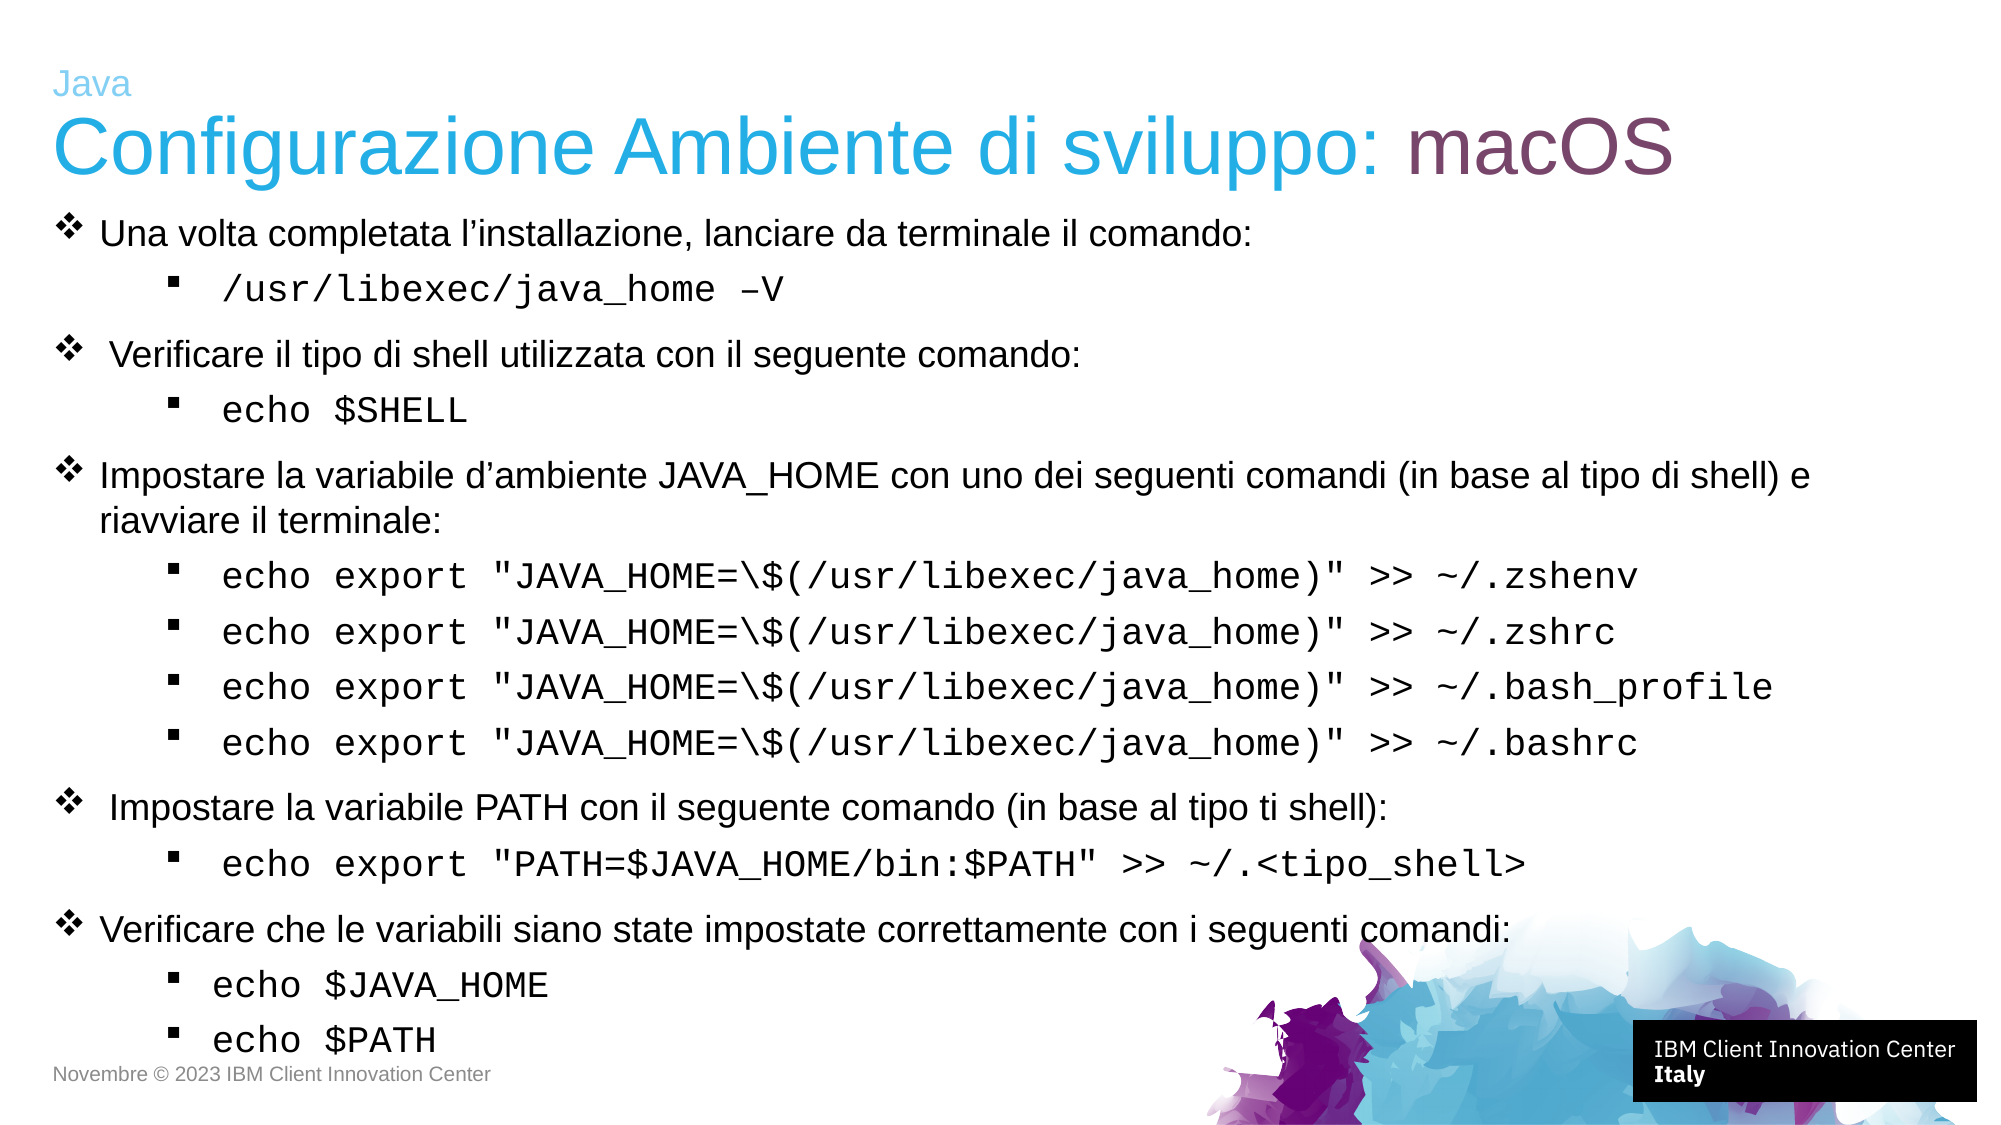

Java
# Configurazione Ambiente di sviluppo: macOS
Una volta completata l’installazione, lanciare da terminale il comando:
/usr/libexec/java_home –V
Verificare il tipo di shell utilizzata con il seguente comando:
echo $SHELL
Impostare la variabile d’ambiente JAVA_HOME con uno dei seguenti comandi (in base al tipo di shell) e riavviare il terminale:
echo export "JAVA_HOME=\$(/usr/libexec/java_home)" >> ~/.zshenv
echo export "JAVA_HOME=\$(/usr/libexec/java_home)" >> ~/.zshrc
echo export "JAVA_HOME=\$(/usr/libexec/java_home)" >> ~/.bash_profile
echo export "JAVA_HOME=\$(/usr/libexec/java_home)" >> ~/.bashrc
Impostare la variabile PATH con il seguente comando (in base al tipo ti shell):
echo export "PATH=$JAVA_HOME/bin:$PATH" >> ~/.<tipo_shell>
Verificare che le variabili siano state impostate correttamente con i seguenti comandi:
echo $JAVA_HOME
echo $PATH

Novembre © 2023 IBM Client Innovation Center